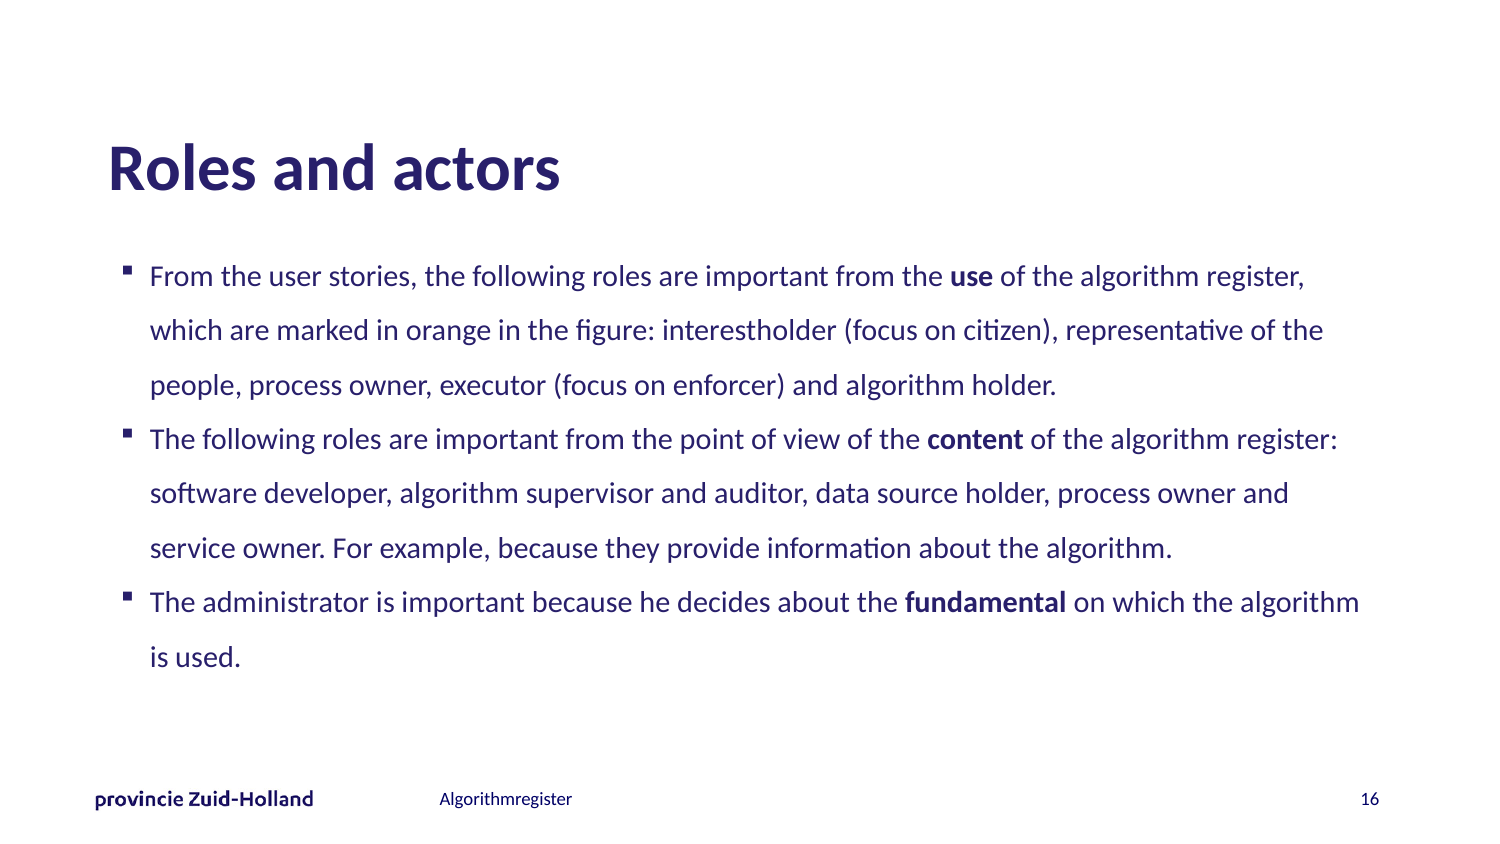

# Roles and actors
From the user stories, the following roles are important from the use of the algorithm register, which are marked in orange in the figure: interestholder (focus on citizen), representative of the people, process owner, executor (focus on enforcer) and algorithm holder.
The following roles are important from the point of view of the content of the algorithm register: software developer, algorithm supervisor and auditor, data source holder, process owner and service owner. For example, because they provide information about the algorithm.
The administrator is important because he decides about the fundamental on which the algorithm is used.
16
Algorithmregister